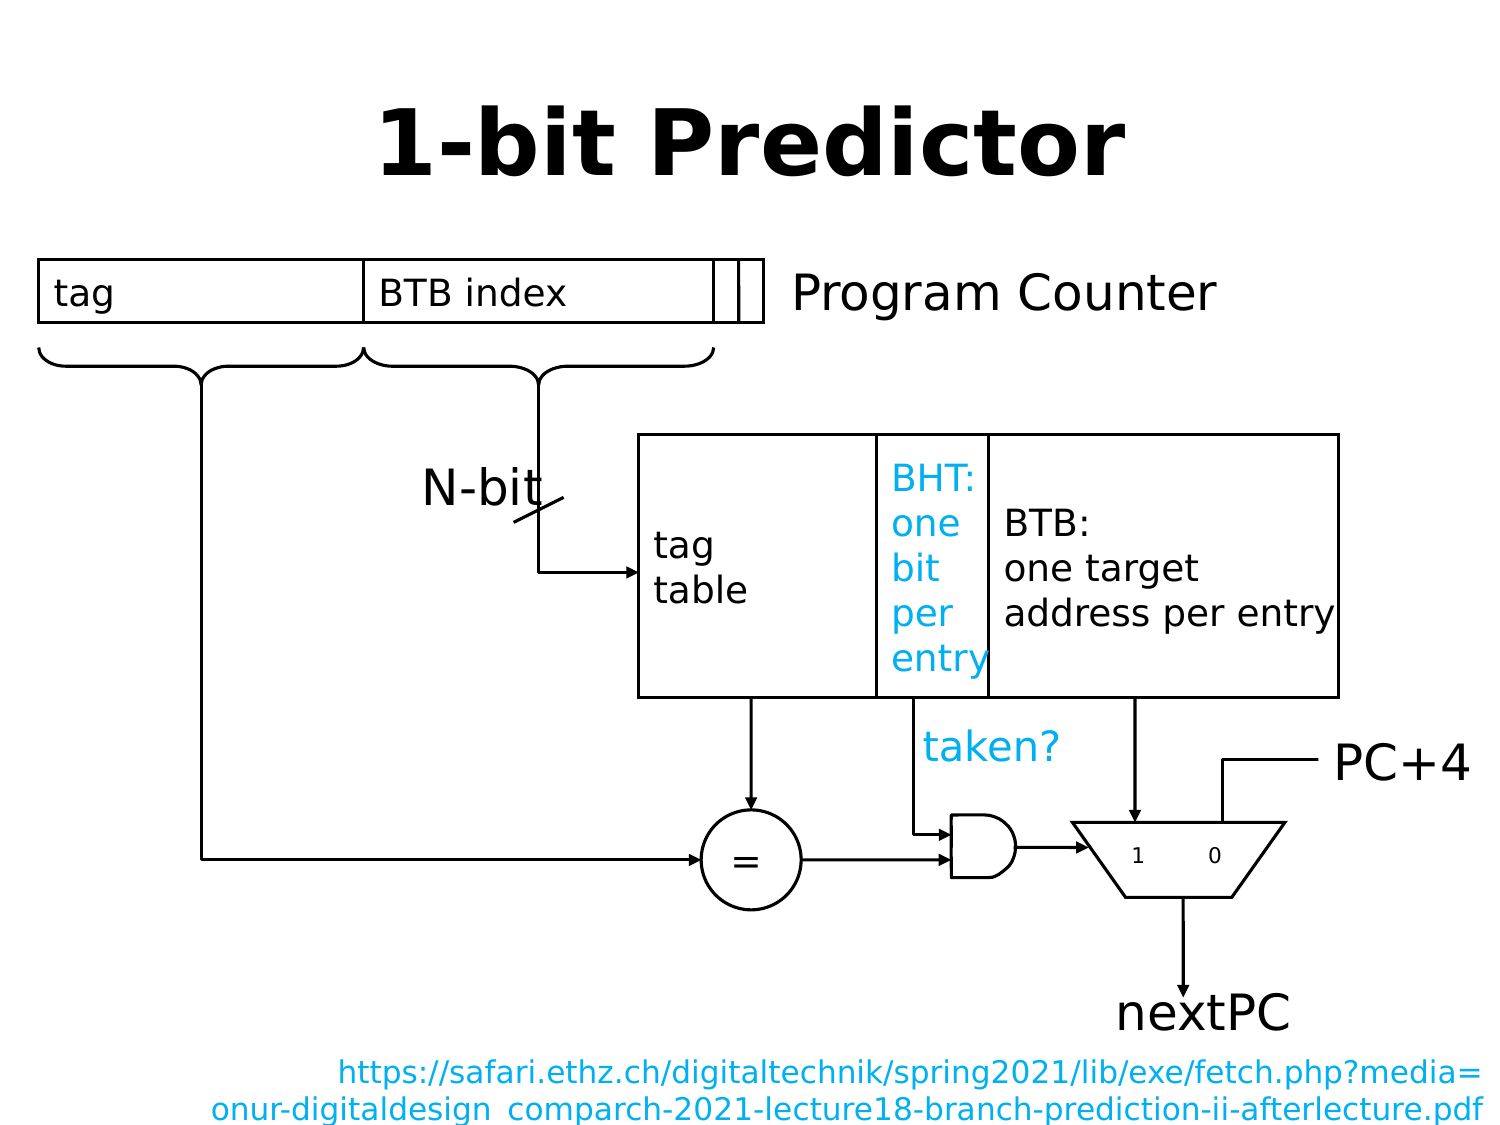

# 1-bit Predictor

Program Counter

tag
BTB index

tag
table
BHT:
one
bit
per
entry
BTB:
one target
address per entry
N-bit

taken?
PC+4

=

1         0

nextPC
https://safari.ethz.ch/digitaltechnik/spring2021/lib/exe/fetch.php?media=
onur-digitaldesign_comparch-2021-lecture18-branch-prediction-ii-afterlecture.pdf